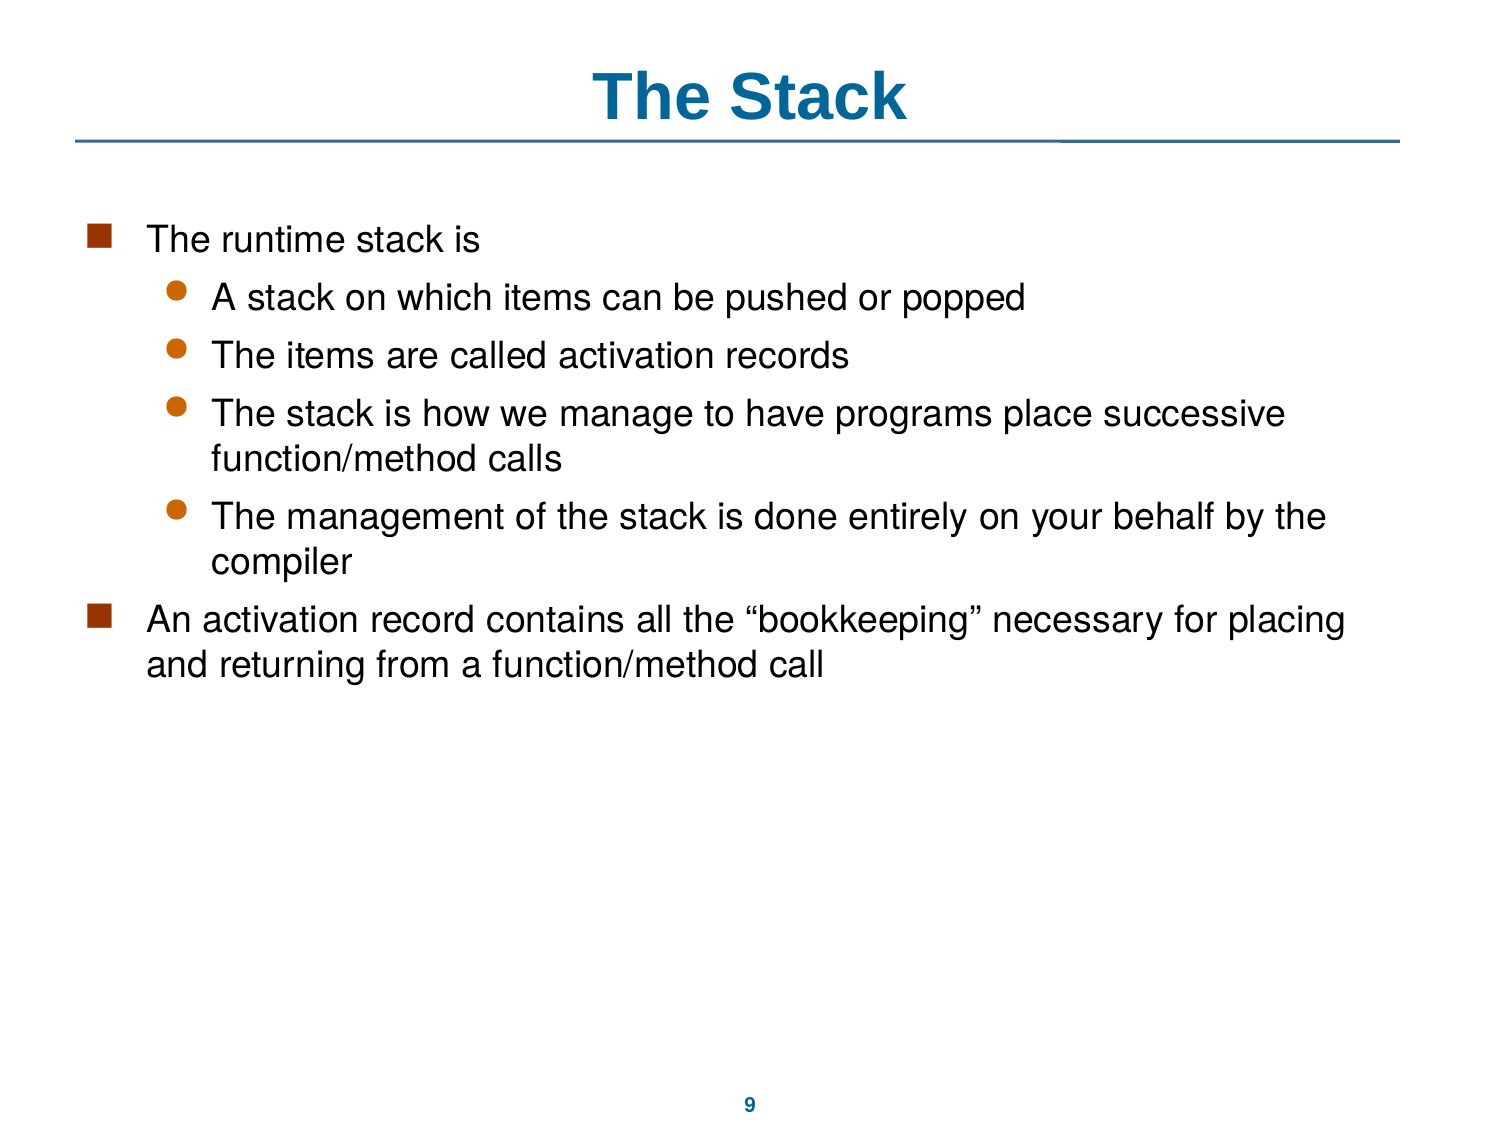

# The Stack
The runtime stack is
A stack on which items can be pushed or popped
The items are called activation records
The stack is how we manage to have programs place successive function/method calls
The management of the stack is done entirely on your behalf by the compiler
An activation record contains all the “bookkeeping” necessary for placing and returning from a function/method call